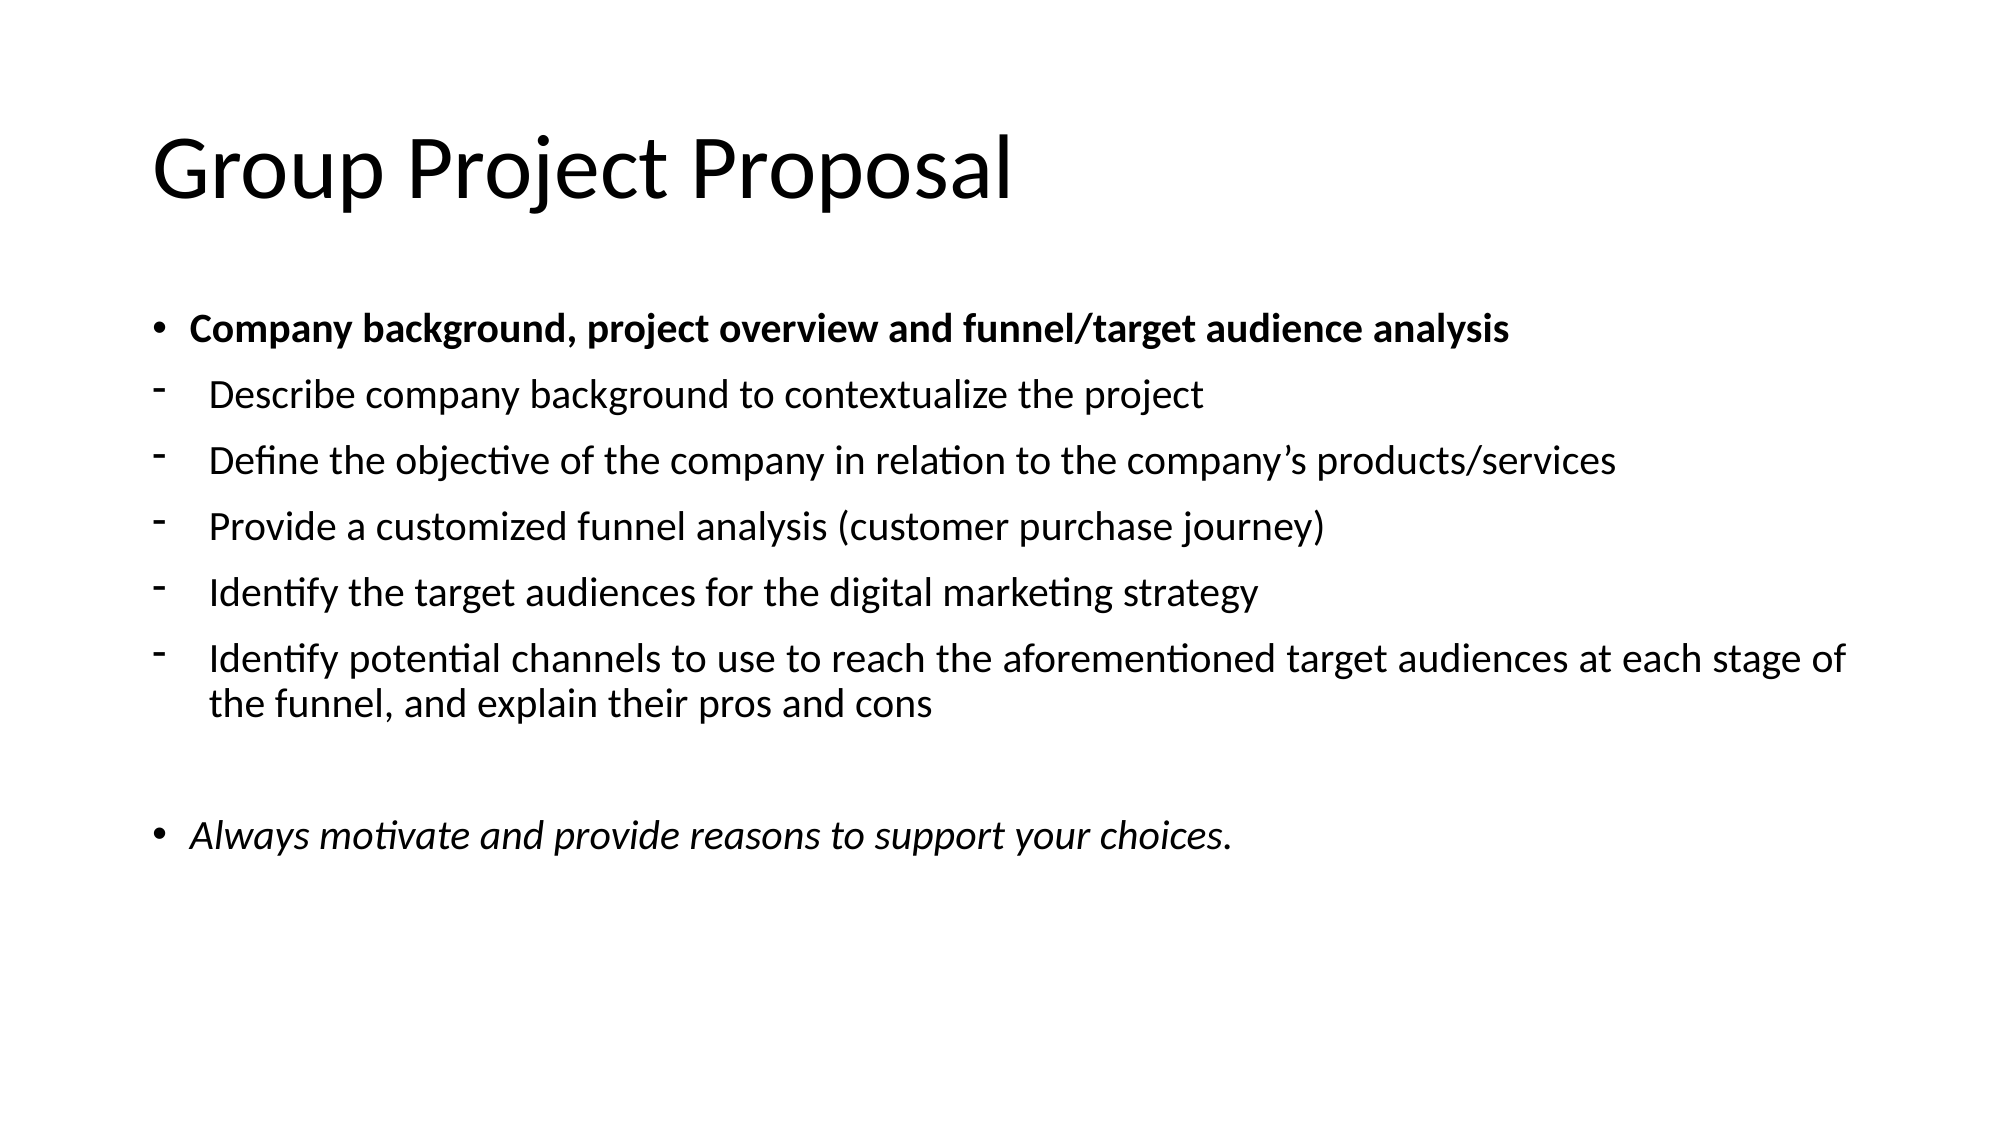

# Group Project Proposal
Company background, project overview and funnel/target audience analysis
Describe company background to contextualize the project
Define the objective of the company in relation to the company’s products/services
Provide a customized funnel analysis (customer purchase journey)
Identify the target audiences for the digital marketing strategy
Identify potential channels to use to reach the aforementioned target audiences at each stage of the funnel, and explain their pros and cons

Always motivate and provide reasons to support your choices.